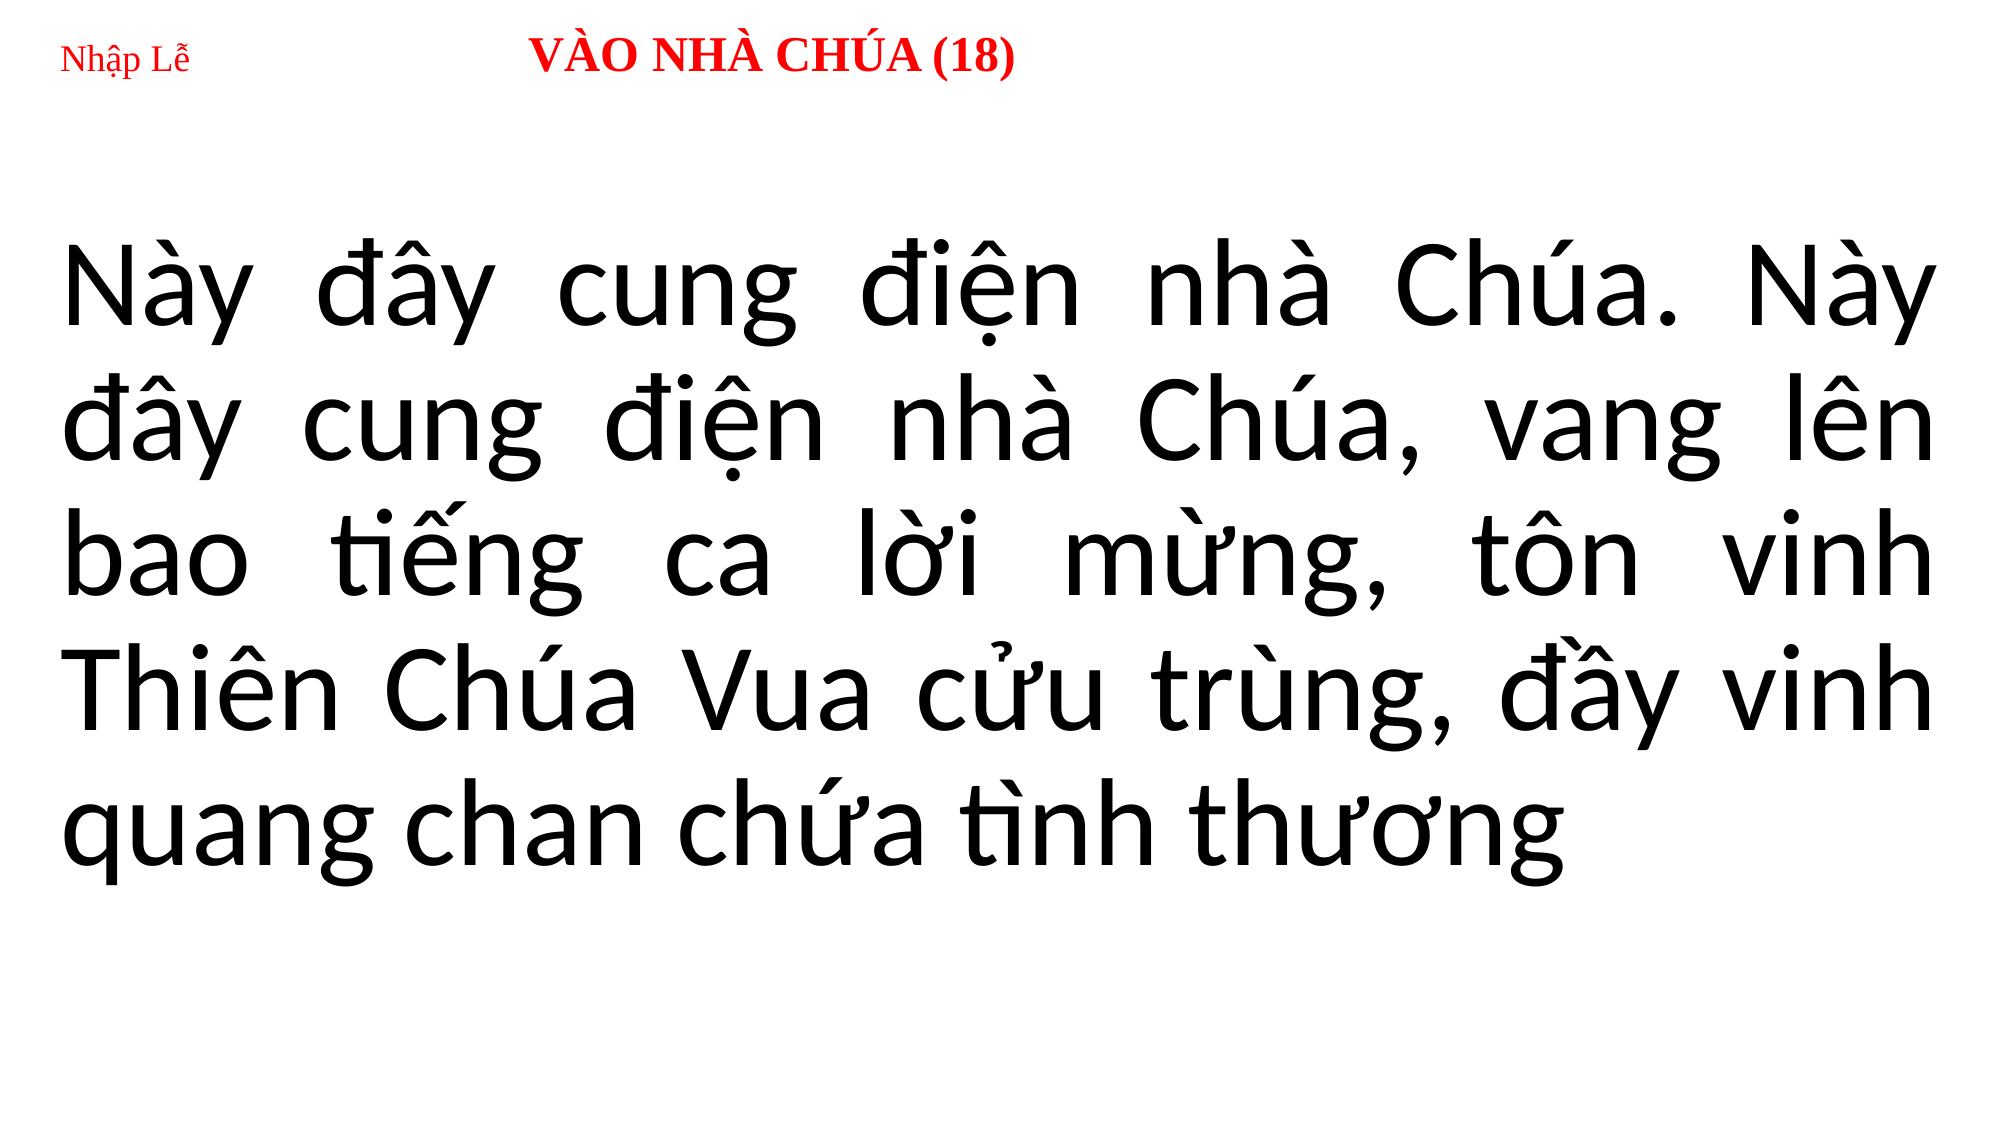

# Nhập Lễ                         	  VÀO NHÀ CHÚA (18)
Này đây cung điện nhà Chúa. Này đây cung điện nhà Chúa, vang lên bao tiếng ca lời mừng, tôn vinh Thiên Chúa Vua cửu trùng, đầy vinh quang chan chứa tình thương